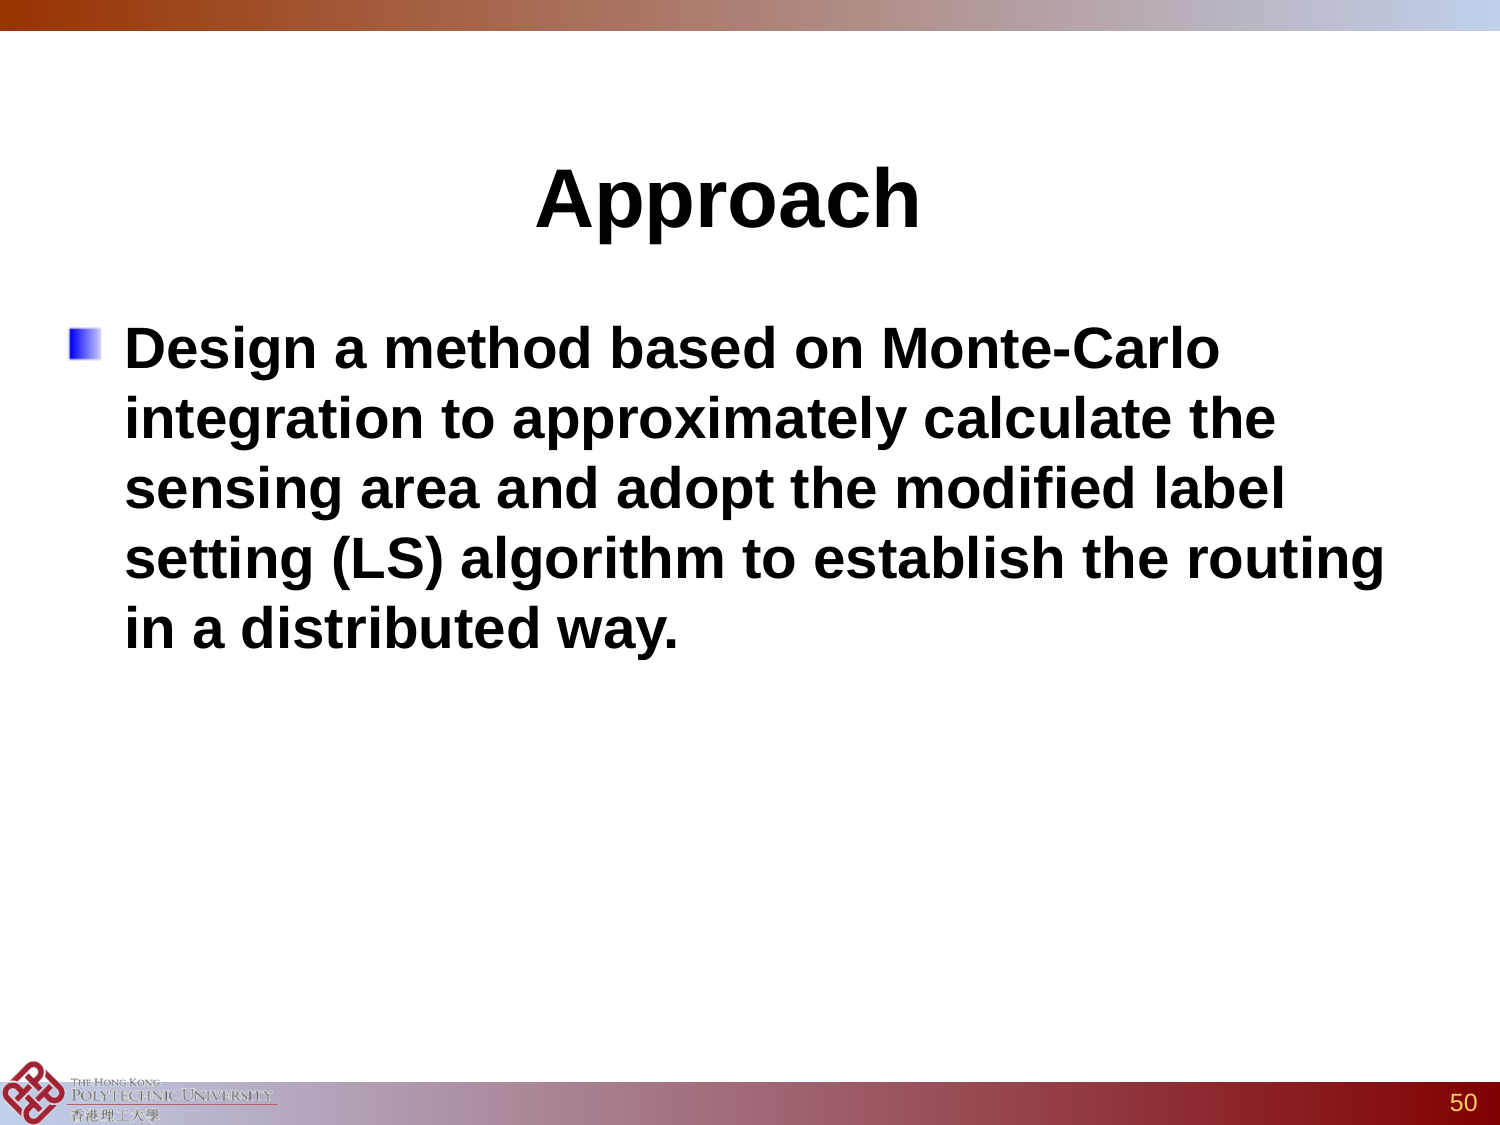

Approach
Design a method based on Monte-Carlo integration to approximately calculate the sensing area and adopt the modified label setting (LS) algorithm to establish the routing in a distributed way.